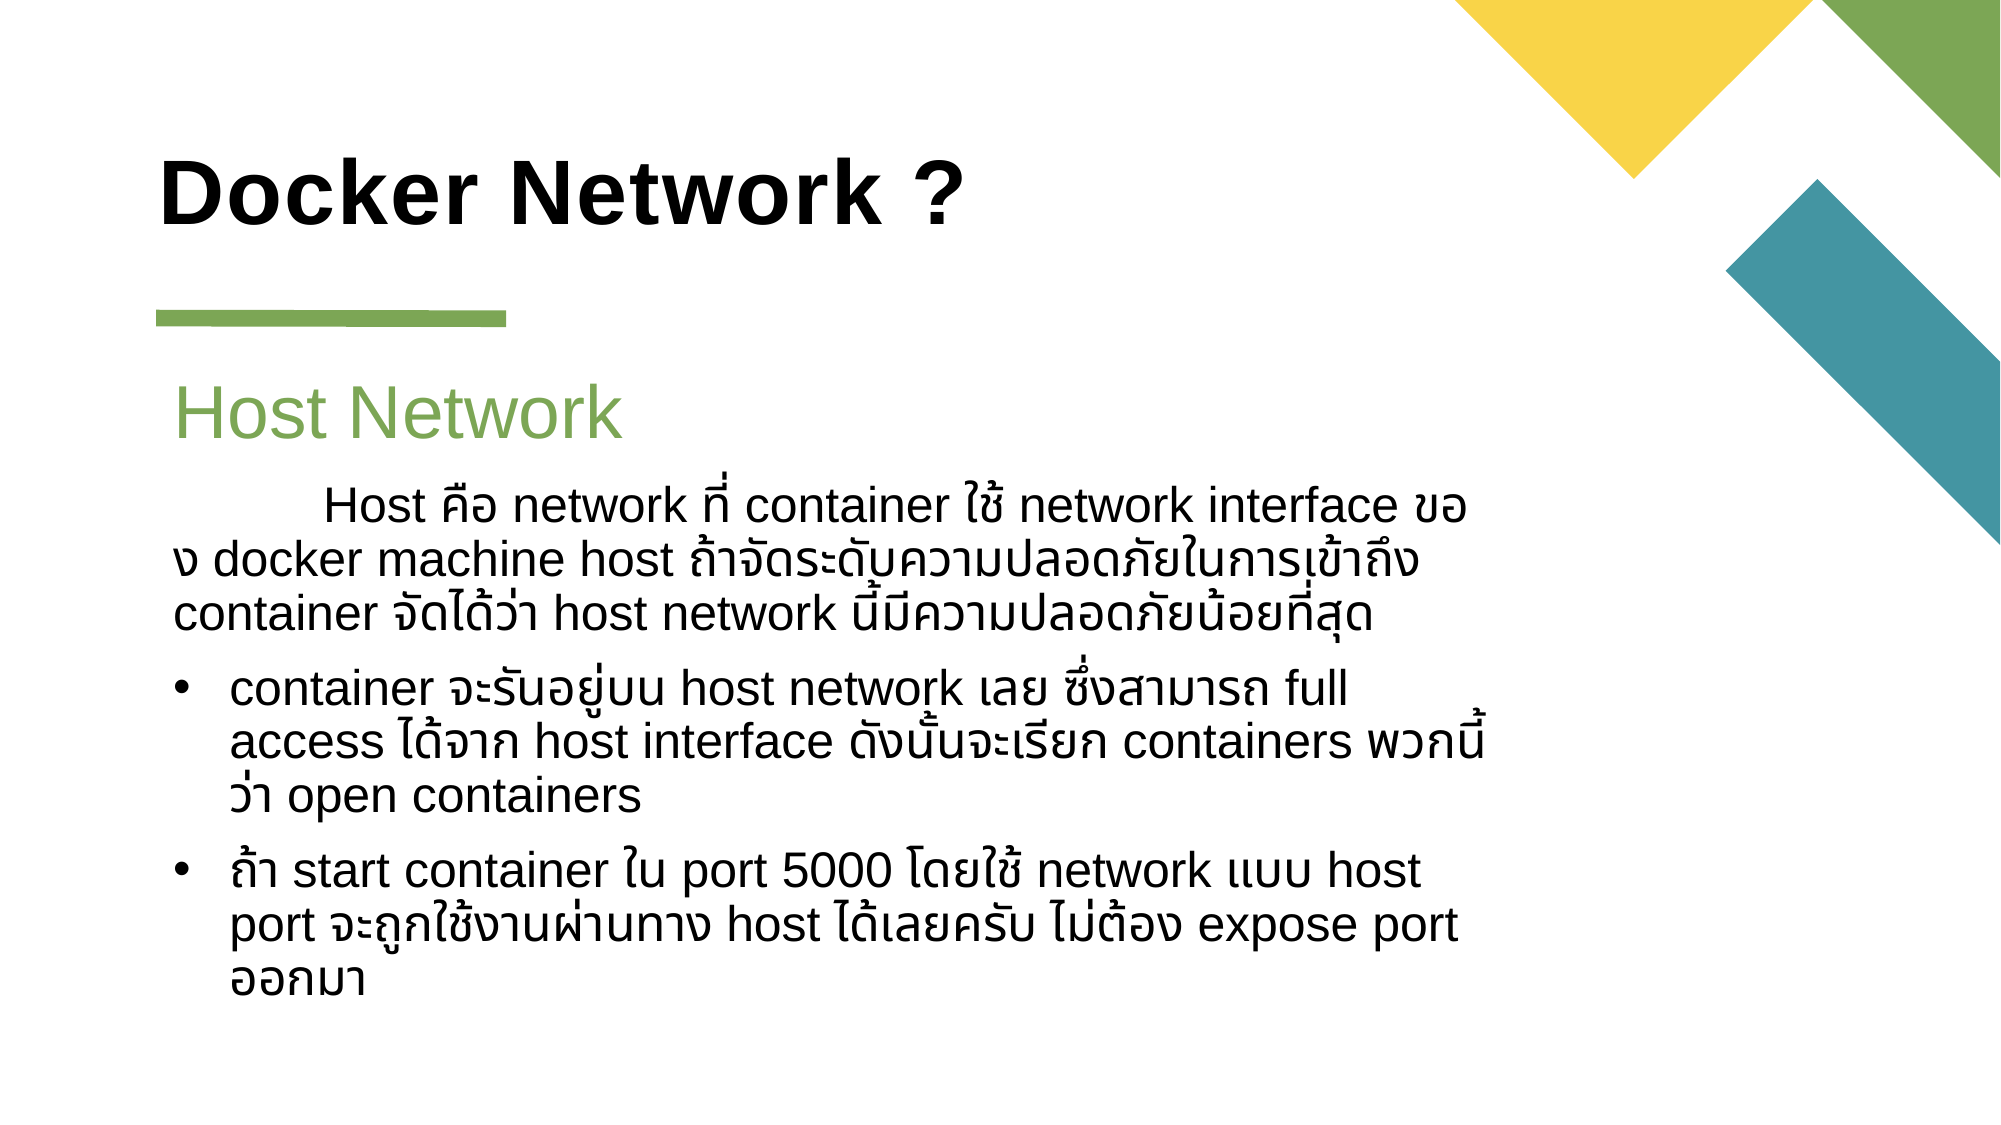

# Docker Network ?
Host Network
	Host คือ network ที่ container ใช้ network interface ของ docker machine host ถ้าจัดระดับความปลอดภัยในการเข้าถึง container จัดได้ว่า host network นี้มีความปลอดภัยน้อยที่สุด
container จะรันอยู่บน host network เลย ซึ่งสามารถ full access ได้จาก host interface ดังนั้นจะเรียก containers พวกนี้ว่า open containers
ถ้า start container ใน port 5000 โดยใช้ network แบบ host port จะถูกใช้งานผ่านทาง host ได้เลยครับ ไม่ต้อง expose port ออกมา